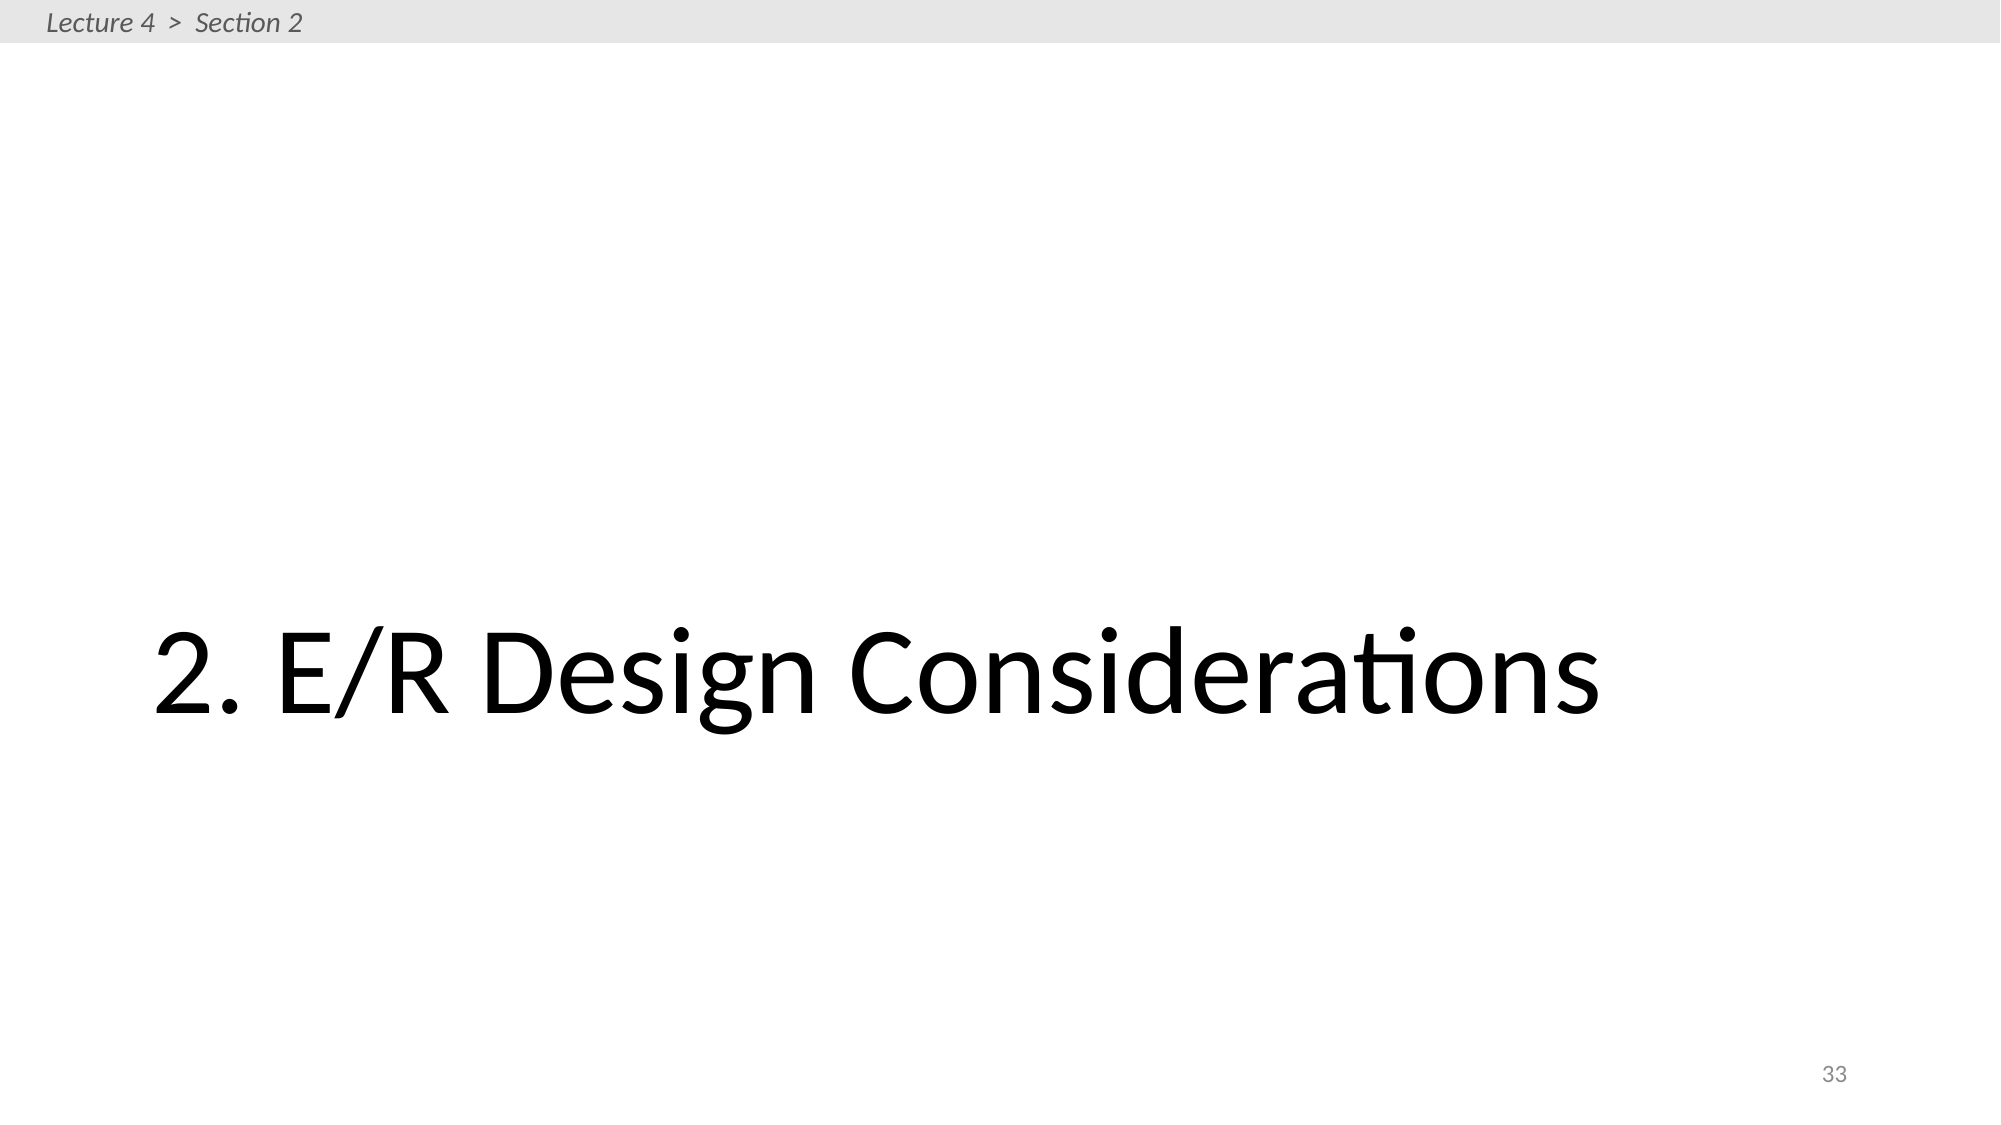

Lecture 4  >  Section 2
# 2. E/R Design Considerations
33